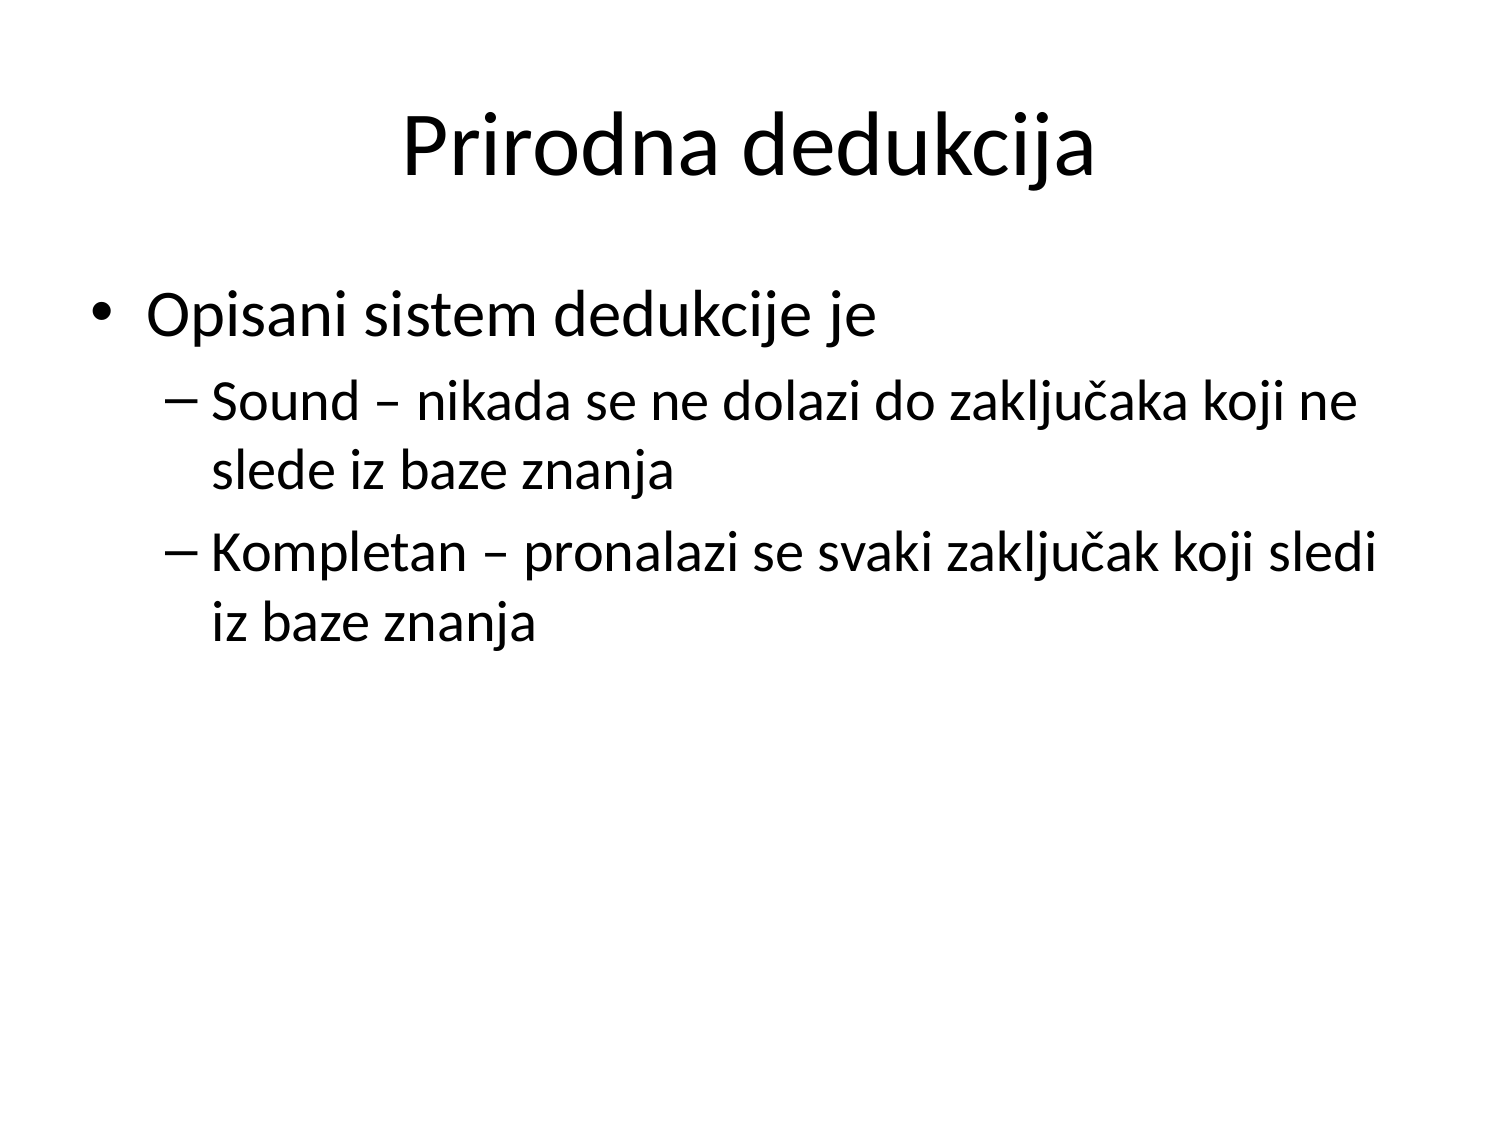

# Prirodna dedukcija
Opisani sistem dedukcije je
Sound – nikada se ne dolazi do zaključaka koji ne slede iz baze znanja
Kompletan – pronalazi se svaki zaključak koji sledi iz baze znanja